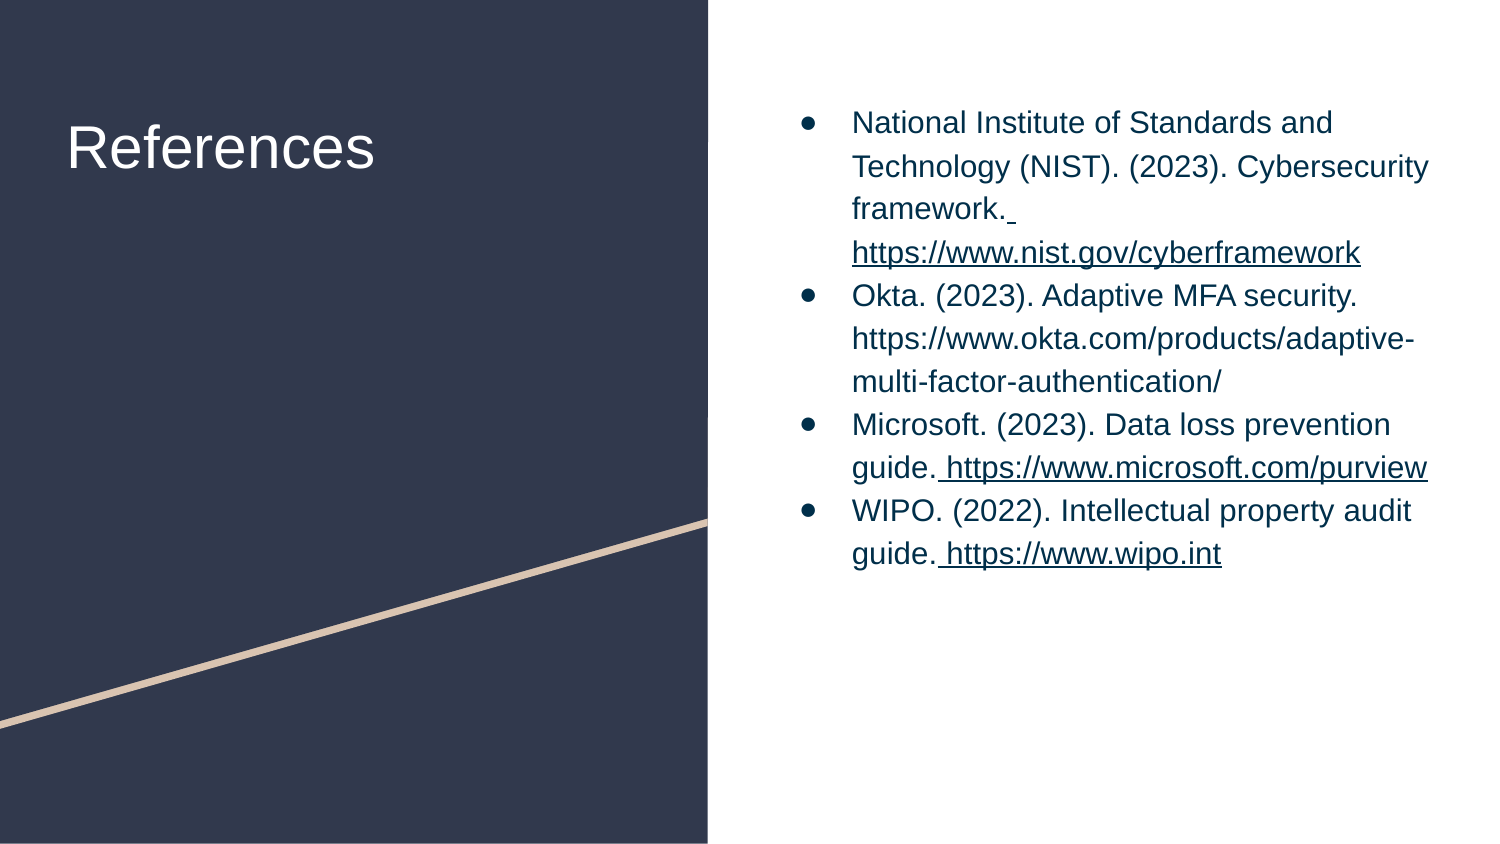

# References

National Institute of Standards and Technology (NIST). (2023). Cybersecurity framework. https://www.nist.gov/cyberframework
Okta. (2023). Adaptive MFA security. https://www.okta.com/products/adaptive-multi-factor-authentication/
Microsoft. (2023). Data loss prevention guide. https://www.microsoft.com/purview
WIPO. (2022). Intellectual property audit guide. https://www.wipo.int